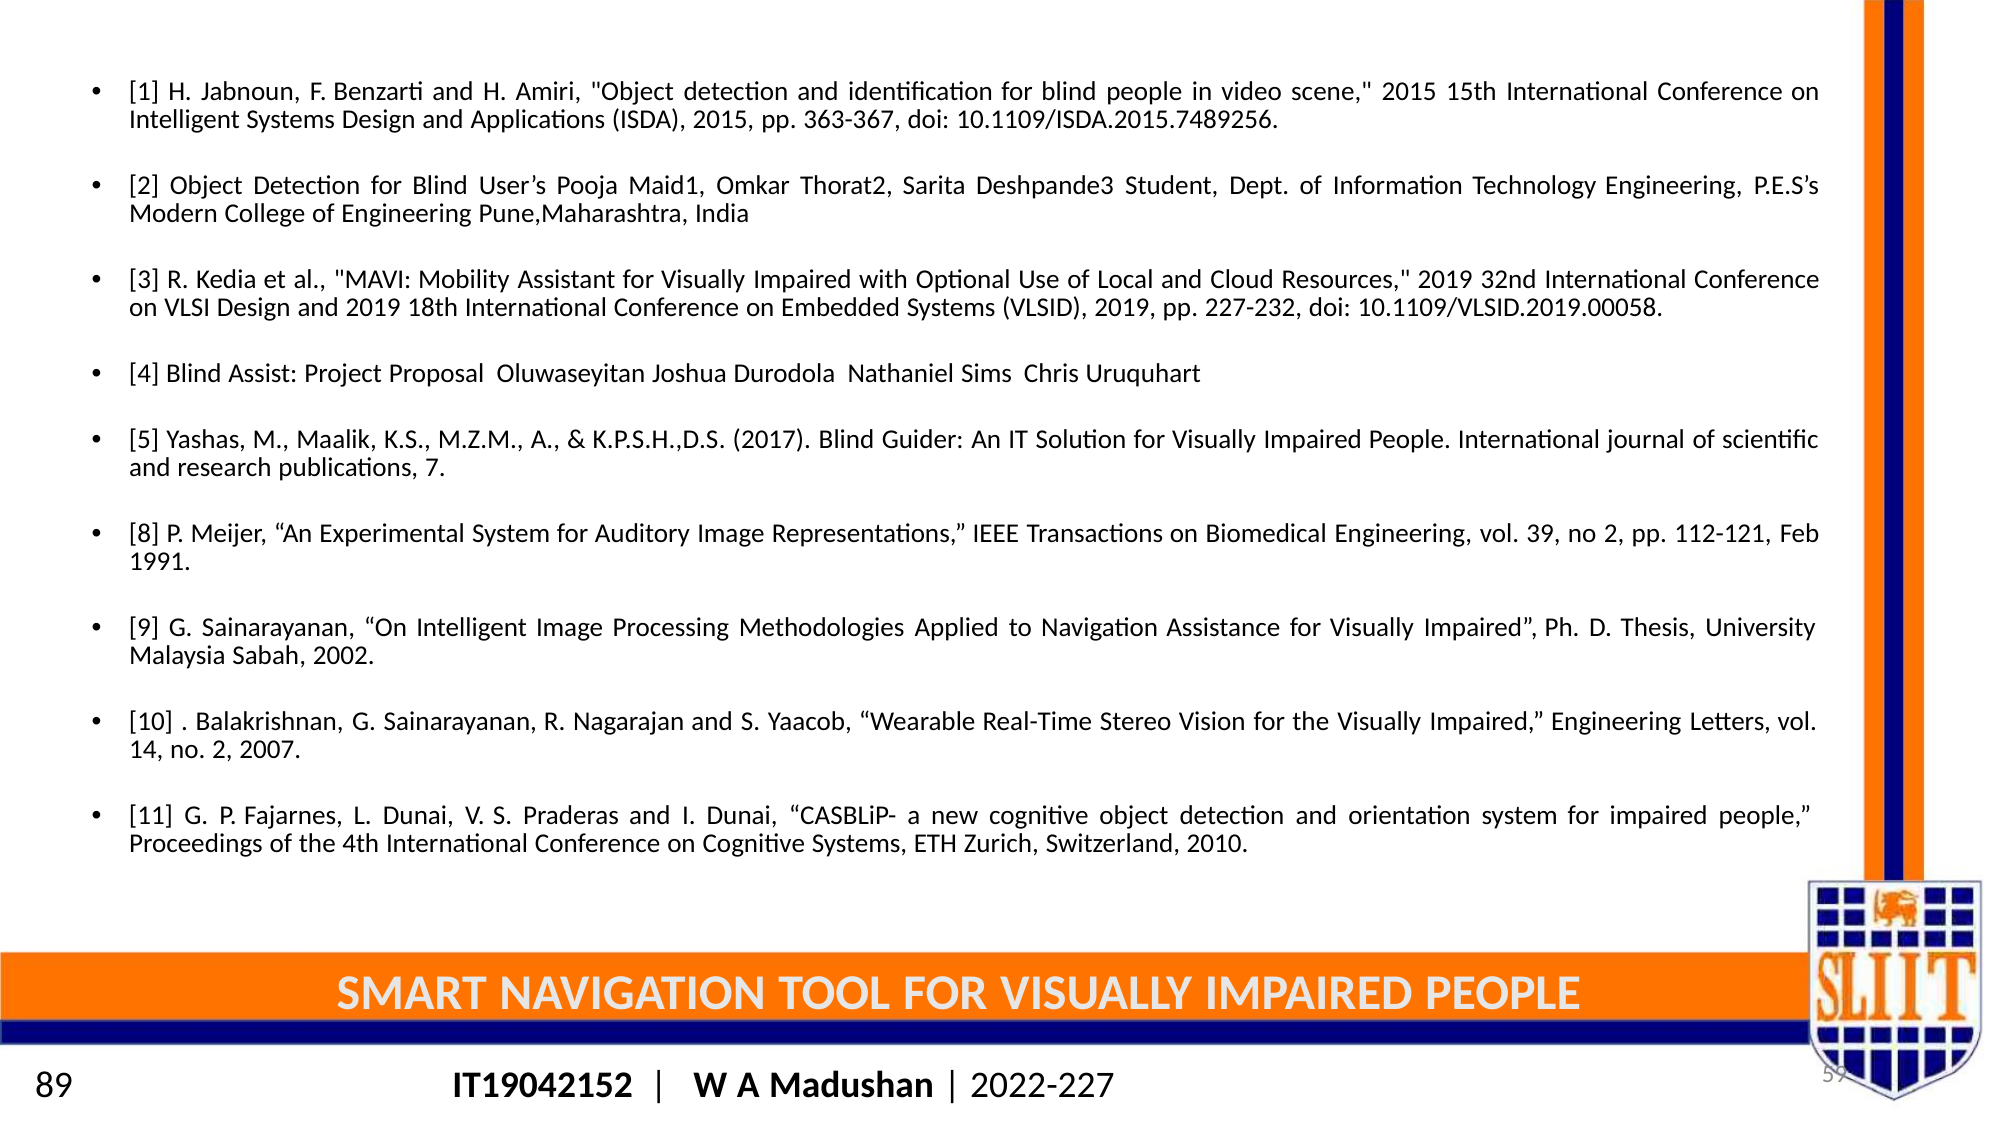

• [1] H. Jabnoun, F. Benzarti and H. Amiri, "Object detection and identification for blind people in video scene," 2015 15th International Conference on
Intelligent Systems Design and Applications (ISDA), 2015, pp. 363-367, doi: 10.1109/ISDA.2015.7489256.
• [2] Object Detection for Blind User’s Pooja Maid1, Omkar Thorat2, Sarita Deshpande3 Student, Dept. of Information Technology Engineering, P.E.S’s
Modern College of Engineering Pune,Maharashtra, India
• [3] R. Kedia et al., "MAVI: Mobility Assistant for Visually Impaired with Optional Use of Local and Cloud Resources," 2019 32nd International Conference
on VLSI Design and 2019 18th International Conference on Embedded Systems (VLSID), 2019, pp. 227-232, doi: 10.1109/VLSID.2019.00058.
• [4] Blind Assist: Project Proposal Oluwaseyitan Joshua Durodola Nathaniel Sims Chris Uruquhart
• [5] Yashas, M., Maalik, K.S., M.Z.M., A., & K.P.S.H.,D.S. (2017). Blind Guider: An IT Solution for Visually Impaired People. International journal of scientific
and research publications, 7.
• [8] P. Meijer, “An Experimental System for Auditory Image Representations,” IEEE Transactions on Biomedical Engineering, vol. 39, no 2, pp. 112-121, Feb
1991.
• [9] G. Sainarayanan, “On Intelligent Image Processing Methodologies Applied to Navigation Assistance for Visually Impaired”, Ph. D. Thesis, University
Malaysia Sabah, 2002.
• [10] . Balakrishnan, G. Sainarayanan, R. Nagarajan and S. Yaacob, “Wearable Real-Time Stereo Vision for the Visually Impaired,” Engineering Letters, vol.
14, no. 2, 2007.
• [11] G. P. Fajarnes, L. Dunai, V. S. Praderas and I. Dunai, “CASBLiP- a new cognitive object detection and orientation system for impaired people,”
Proceedings of the 4th International Conference on Cognitive Systems, ETH Zurich, Switzerland, 2010.
SMART NAVIGATION TOOL FOR VISUALLY IMPAIRED PEOPLE
59
89
IT19042152 | W A Madushan | 2022-227